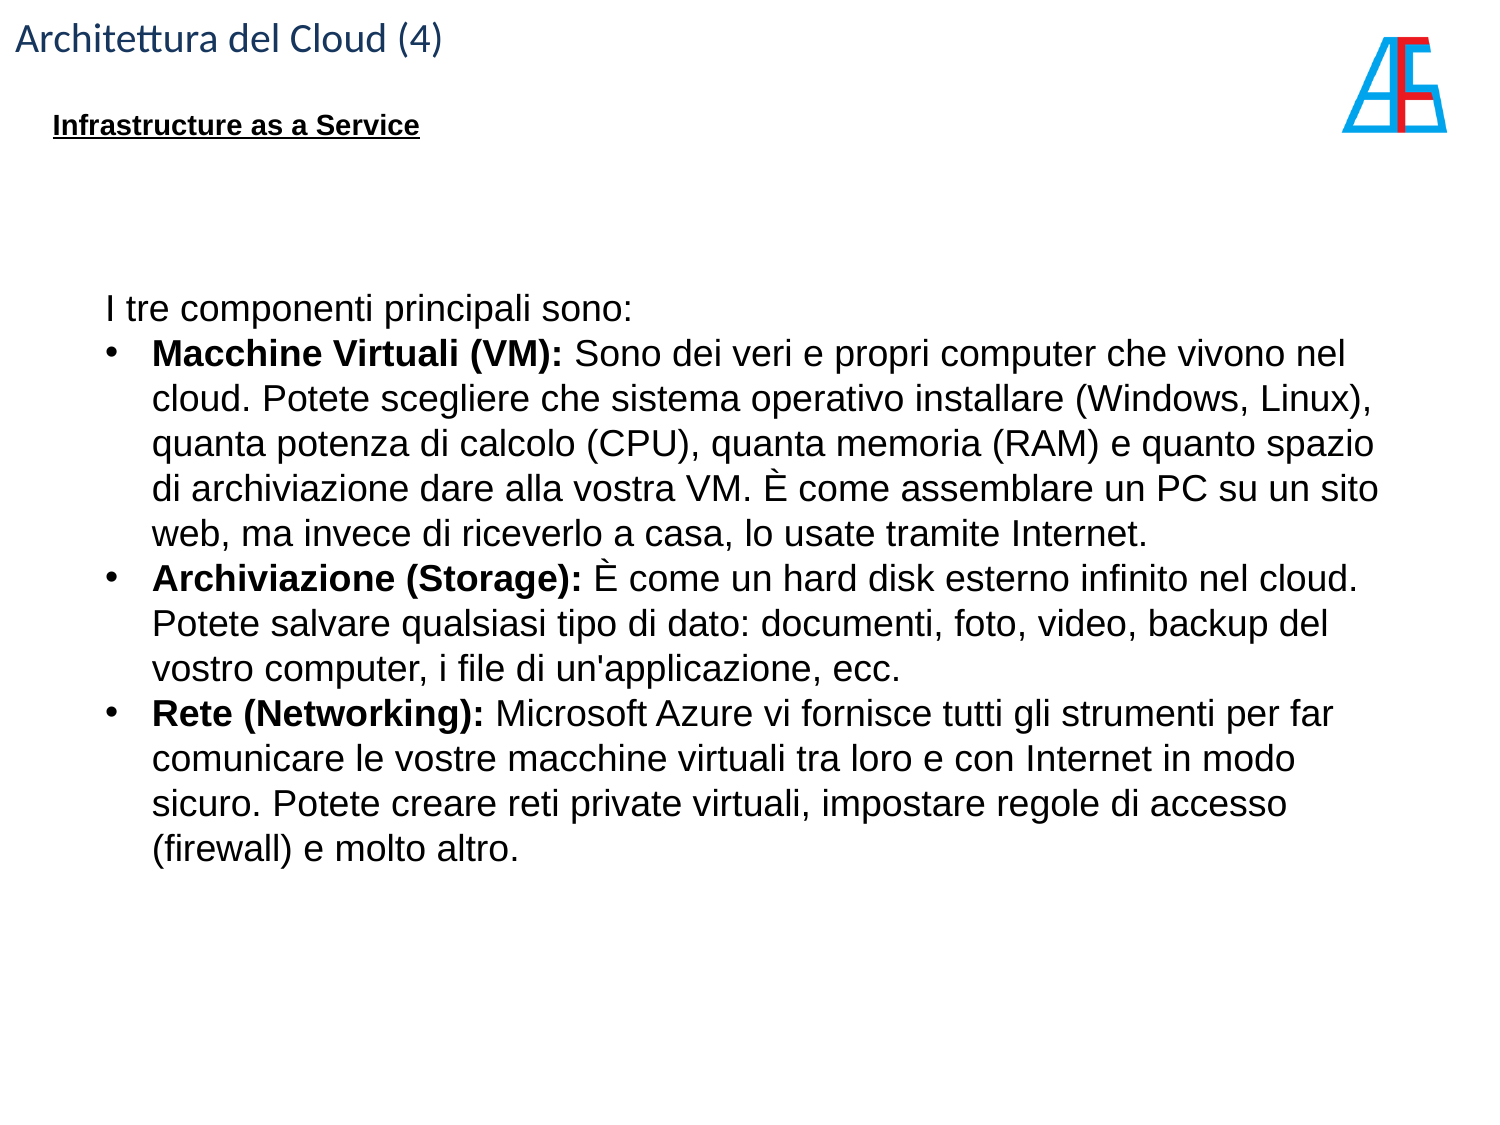

Architettura del Cloud (4)
Infrastructure as a Service
I tre componenti principali sono:
Macchine Virtuali (VM): Sono dei veri e propri computer che vivono nel cloud. Potete scegliere che sistema operativo installare (Windows, Linux), quanta potenza di calcolo (CPU), quanta memoria (RAM) e quanto spazio di archiviazione dare alla vostra VM. È come assemblare un PC su un sito web, ma invece di riceverlo a casa, lo usate tramite Internet.
Archiviazione (Storage): È come un hard disk esterno infinito nel cloud. Potete salvare qualsiasi tipo di dato: documenti, foto, video, backup del vostro computer, i file di un'applicazione, ecc.
Rete (Networking): Microsoft Azure vi fornisce tutti gli strumenti per far comunicare le vostre macchine virtuali tra loro e con Internet in modo sicuro. Potete creare reti private virtuali, impostare regole di accesso (firewall) e molto altro.